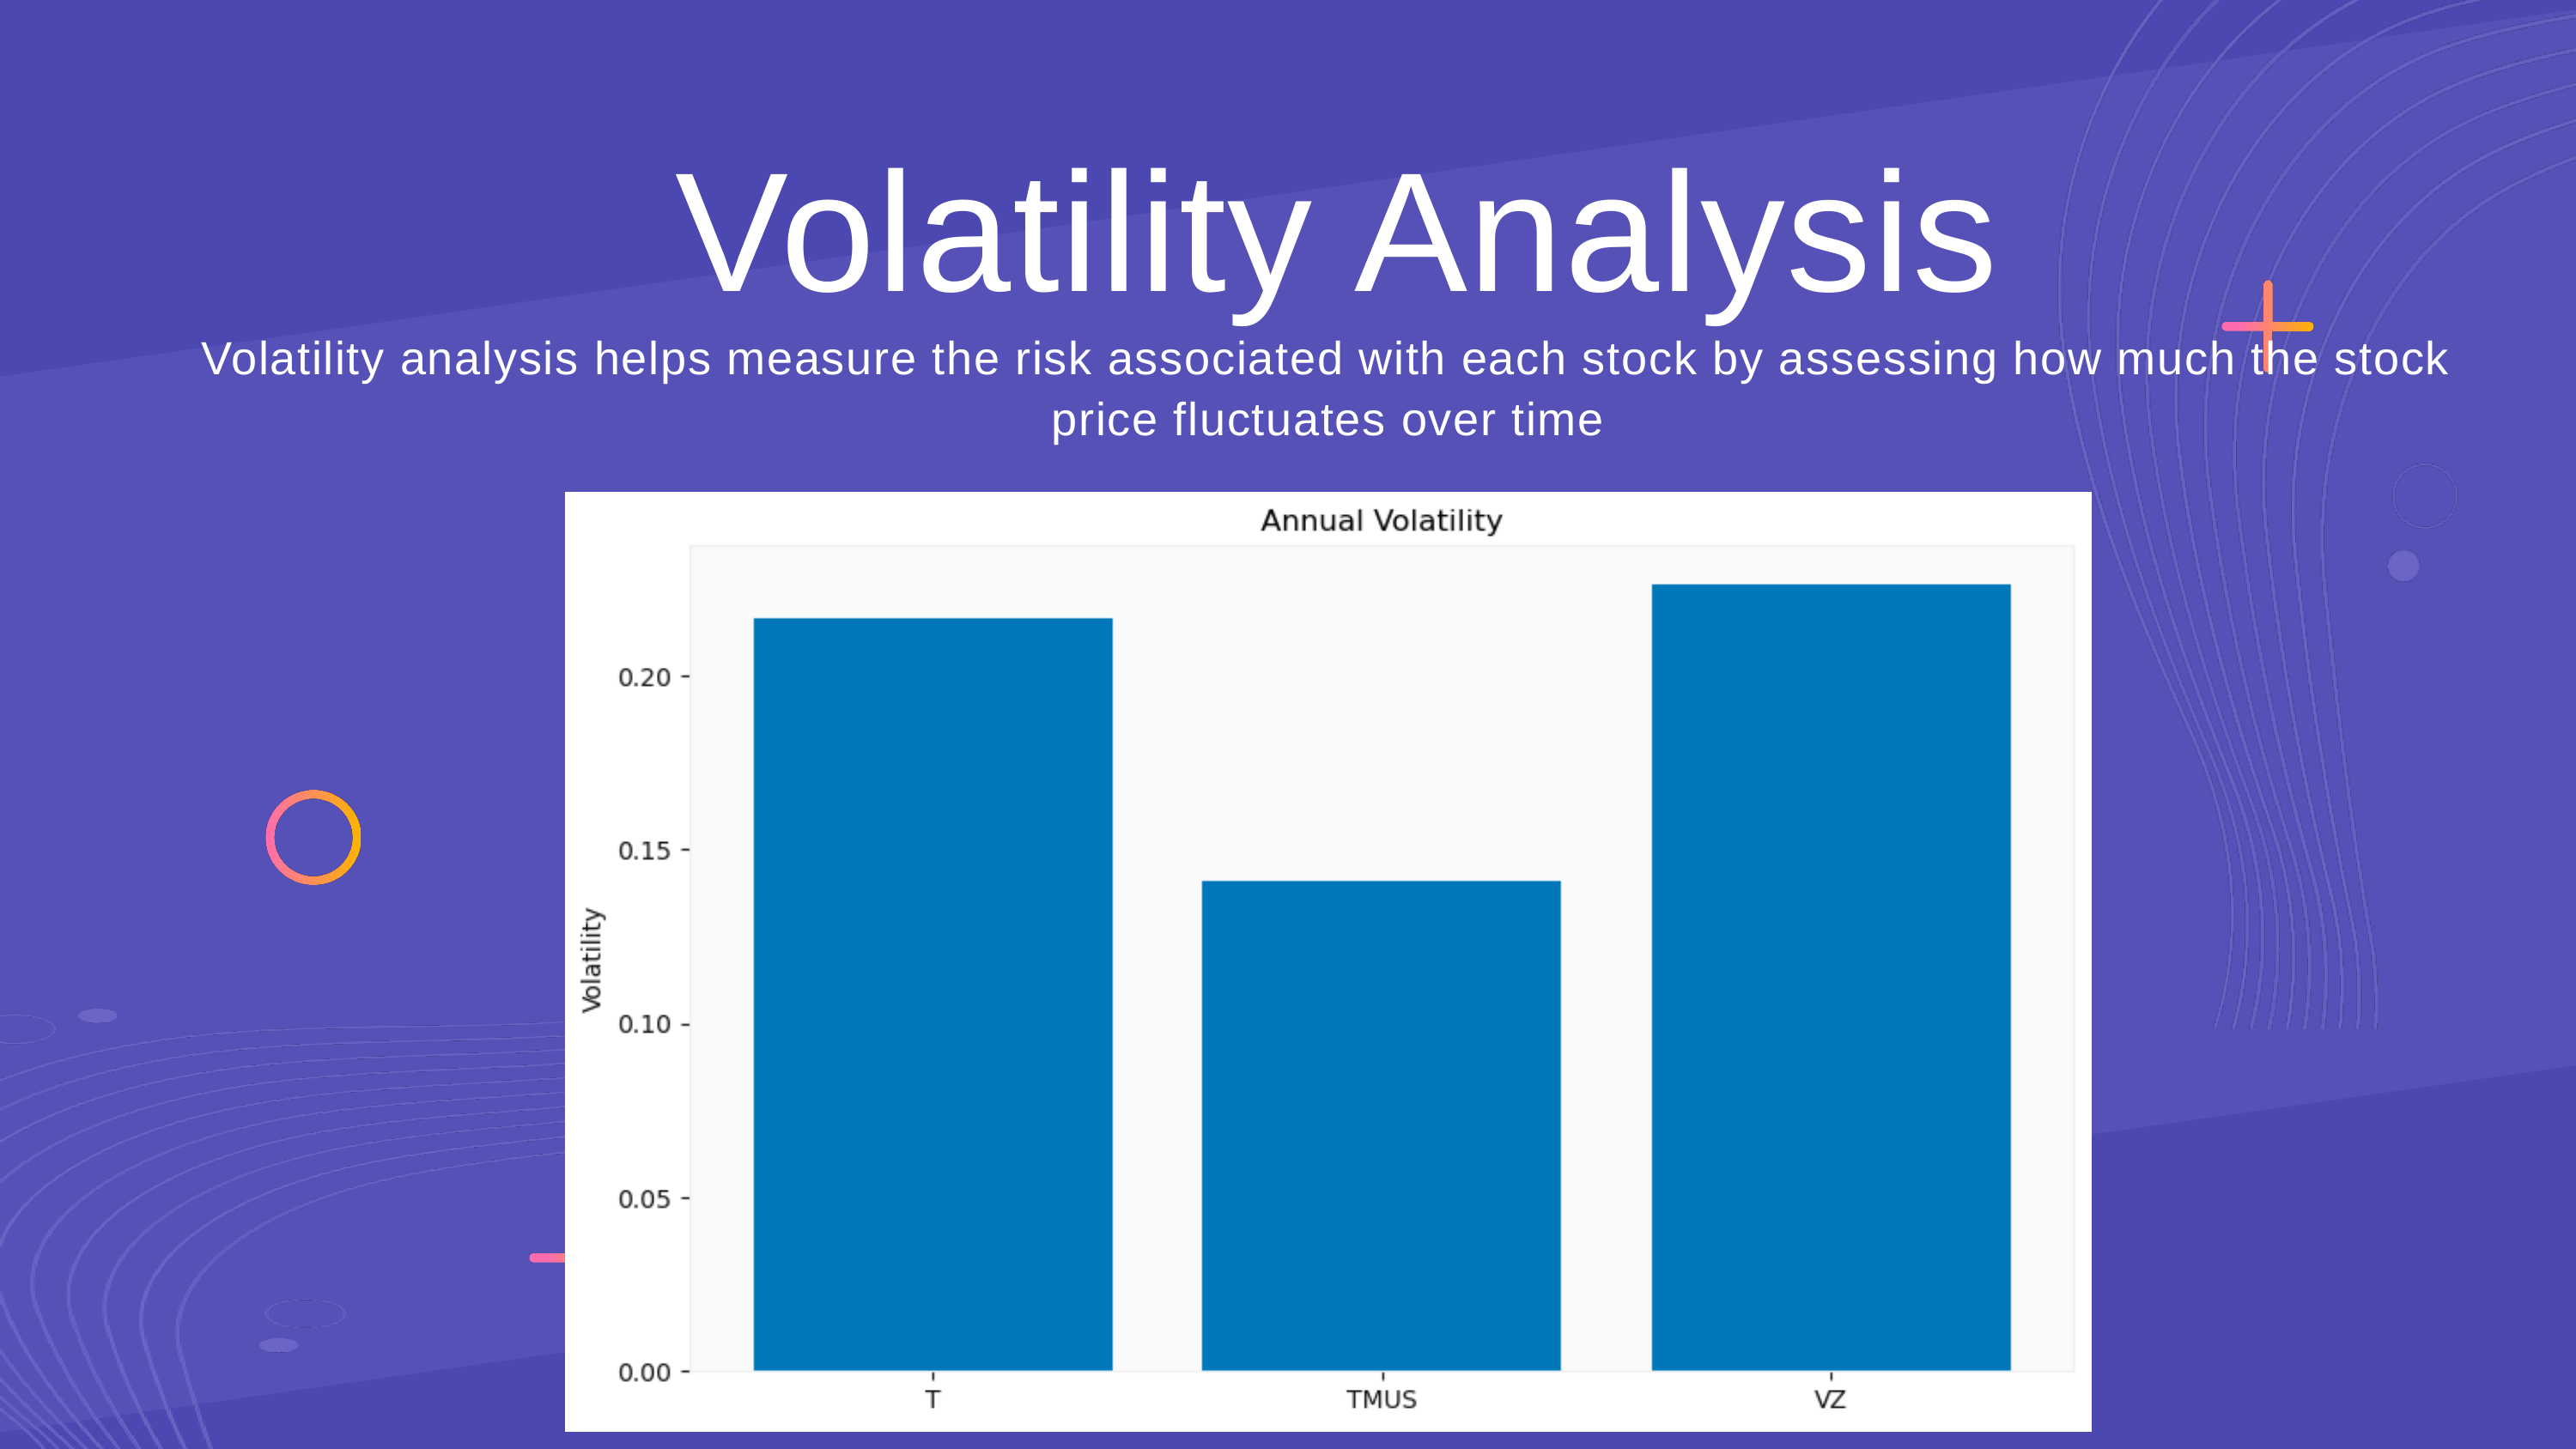

Volatility Analysis

Volatility analysis helps measure the risk associated with each stock by assessing how much the stock price fluctuates over time